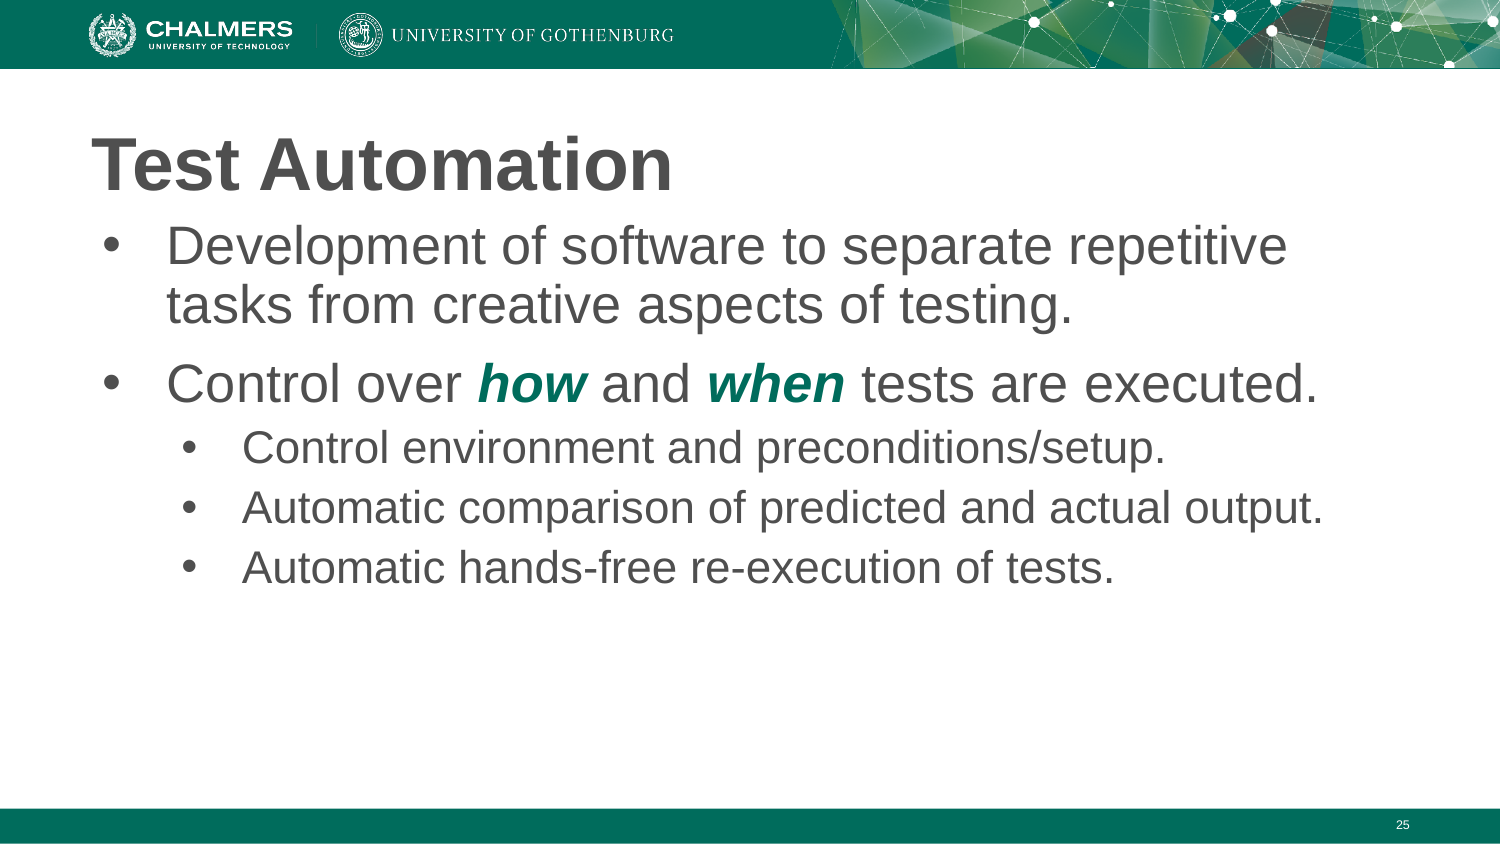

# Test Automation
Development of software to separate repetitive tasks from creative aspects of testing.
Control over how and when tests are executed.
Control environment and preconditions/setup.
Automatic comparison of predicted and actual output.
Automatic hands-free re-execution of tests.

25